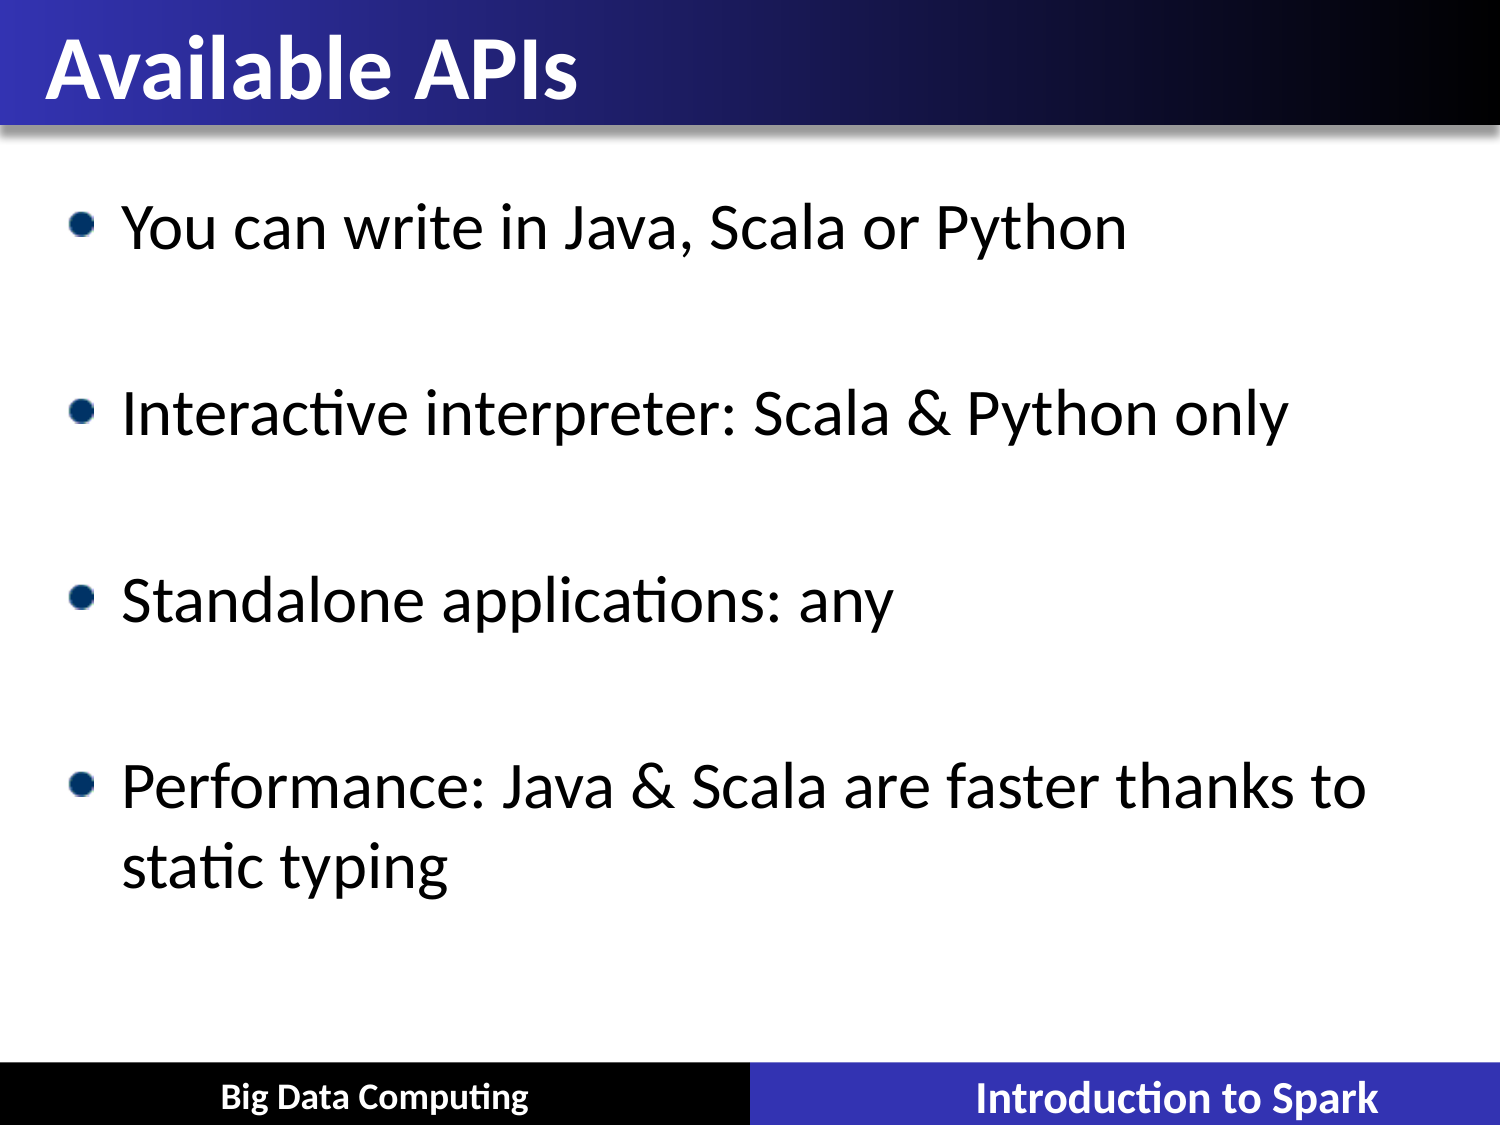

# Available APIs
You can write in Java, Scala or Python

Interactive interpreter: Scala & Python only

Standalone applications: any

Performance: Java & Scala are faster thanks to static typing
Introduction to Spark
Big Data Computing